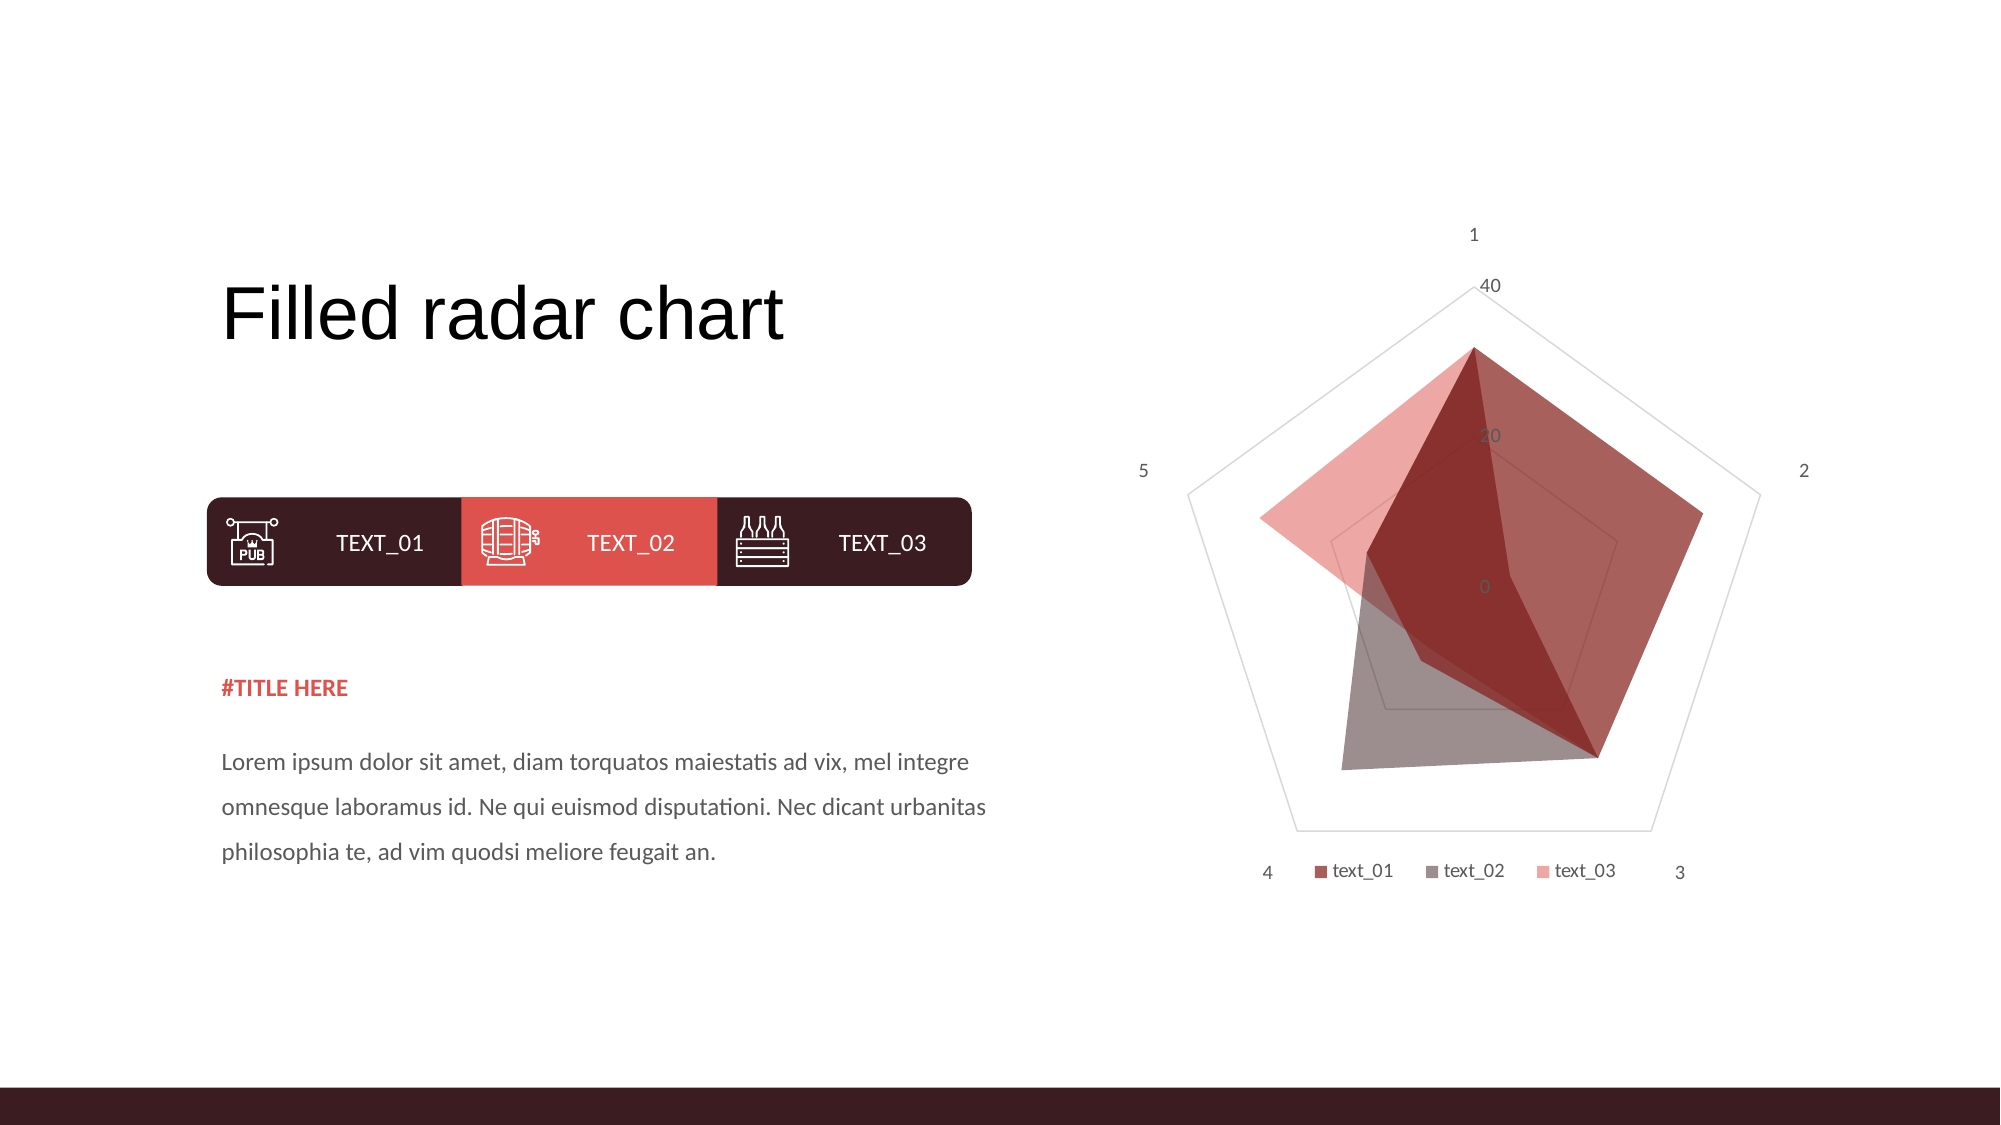

### Chart

| Category | text_01 | text_02 | text_03 |
|---|---|---|---|
| 1 | 32.0 | 32.0 | 32.0 |
| 2 | 32.0 | 5.0 | 5.0 |
| 3 | 28.0 | 28.0 | 28.0 |
| 4 | 12.0 | 30.0 | 10.0 |
| 5 | 15.0 | 15.0 | 30.0 |
# Filled radar chart

TEXT_01
TEXT_02
TEXT_03
#TITLE HERE
Lorem ipsum dolor sit amet, diam torquatos maiestatis ad vix, mel integre omnesque laboramus id. Ne qui euismod disputationi. Nec dicant urbanitas philosophia te, ad vim quodsi meliore feugait an.